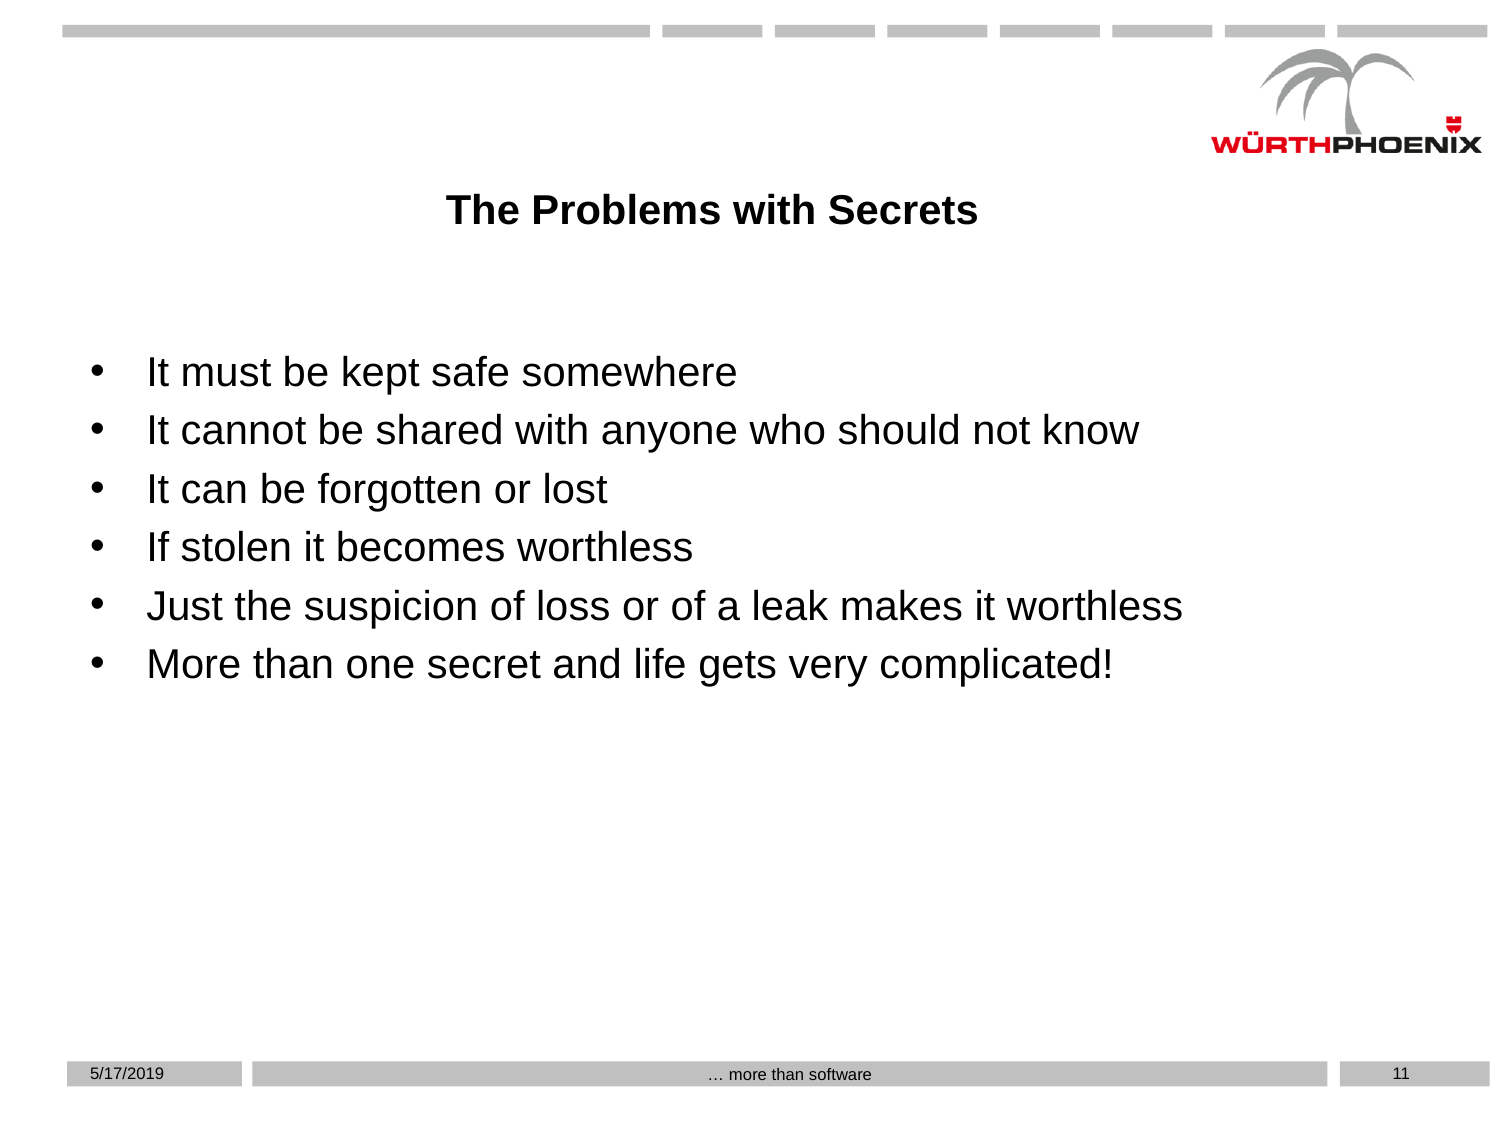

The Problems with Secrets
It must be kept safe somewhere
It cannot be shared with anyone who should not know
It can be forgotten or lost
If stolen it becomes worthless
Just the suspicion of loss or of a leak makes it worthless
More than one secret and life gets very complicated!
5/17/2019
11